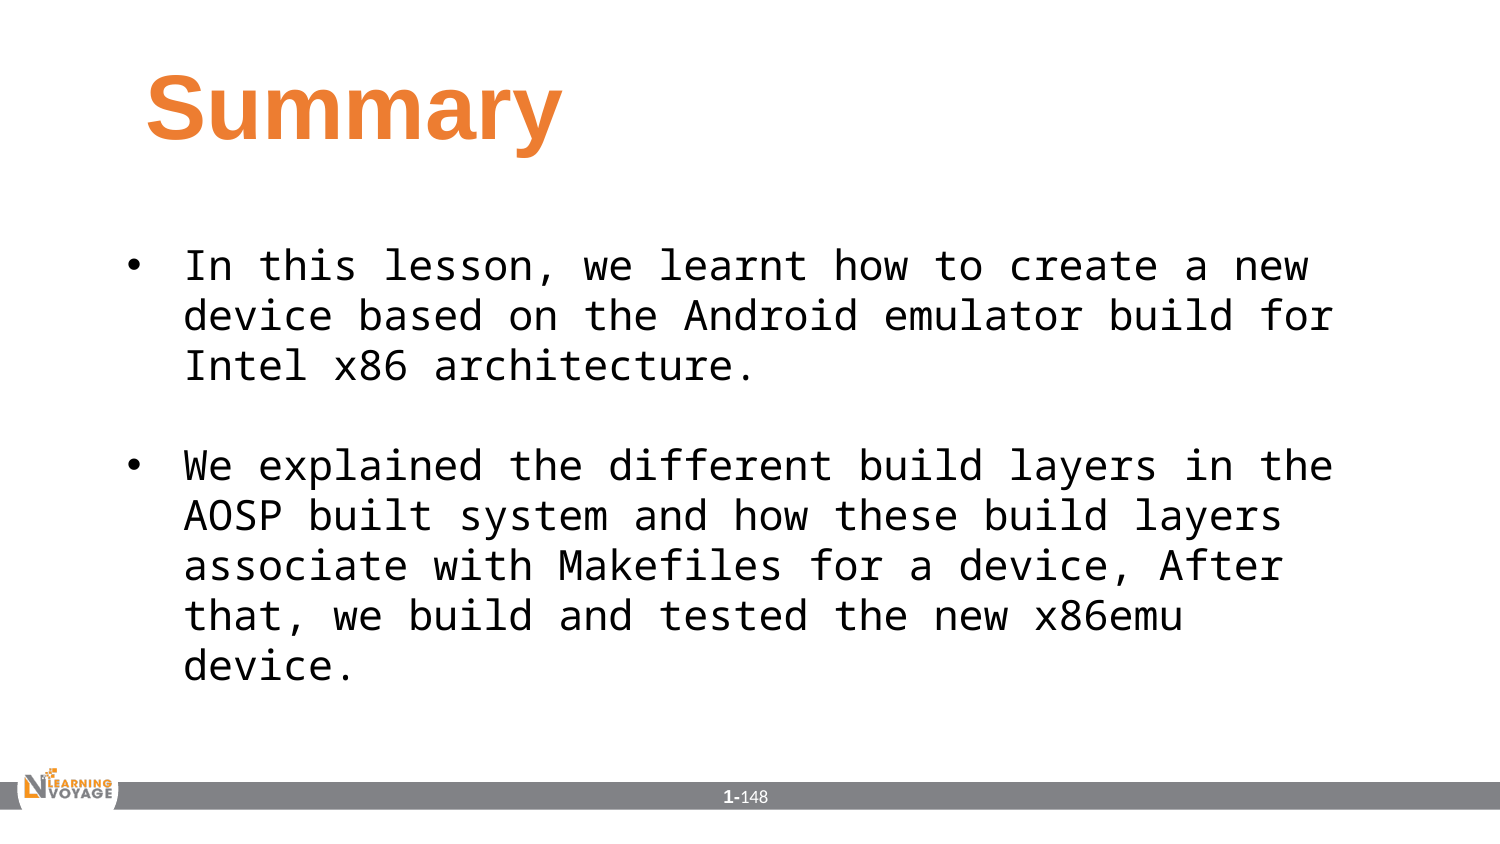

Summary
In this lesson, we learnt how to create a new device based on the Android emulator build for Intel x86 architecture.

We explained the different build layers in the AOSP built system and how these build layers associate with Makefiles for a device, After that, we build and tested the new x86emu device.
1-148